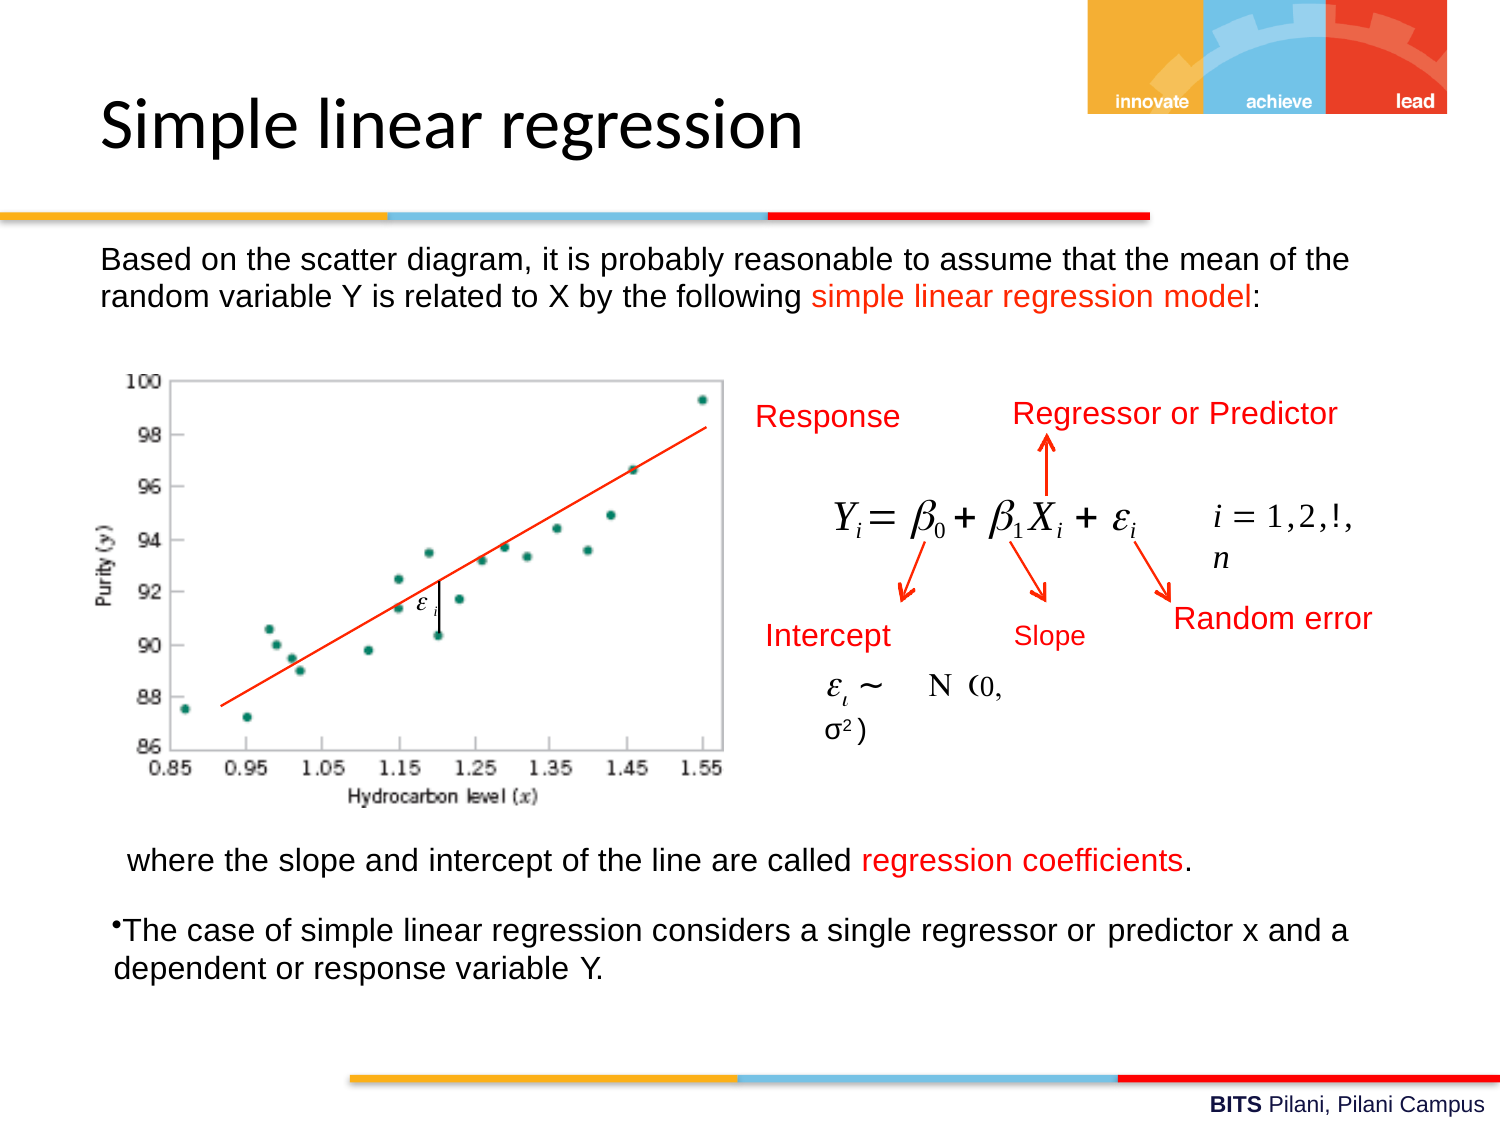

# Simple linear regression
Based on the scatter diagram, it is probably reasonable to assume that the mean of the  random variable Y is related to X by the following simple linear regression model:

Regressor or Predictor
Response

Yi = β0 + β1 Xi + εi
i = 1,2,!, n

ε i
Random error
Intercept	Slope
ει ∼   Ν (0, σ2 )
where the slope and intercept of the line are called regression coefficients.
The case of simple linear regression considers a single regressor or predictor x and a  dependent or response variable Y.